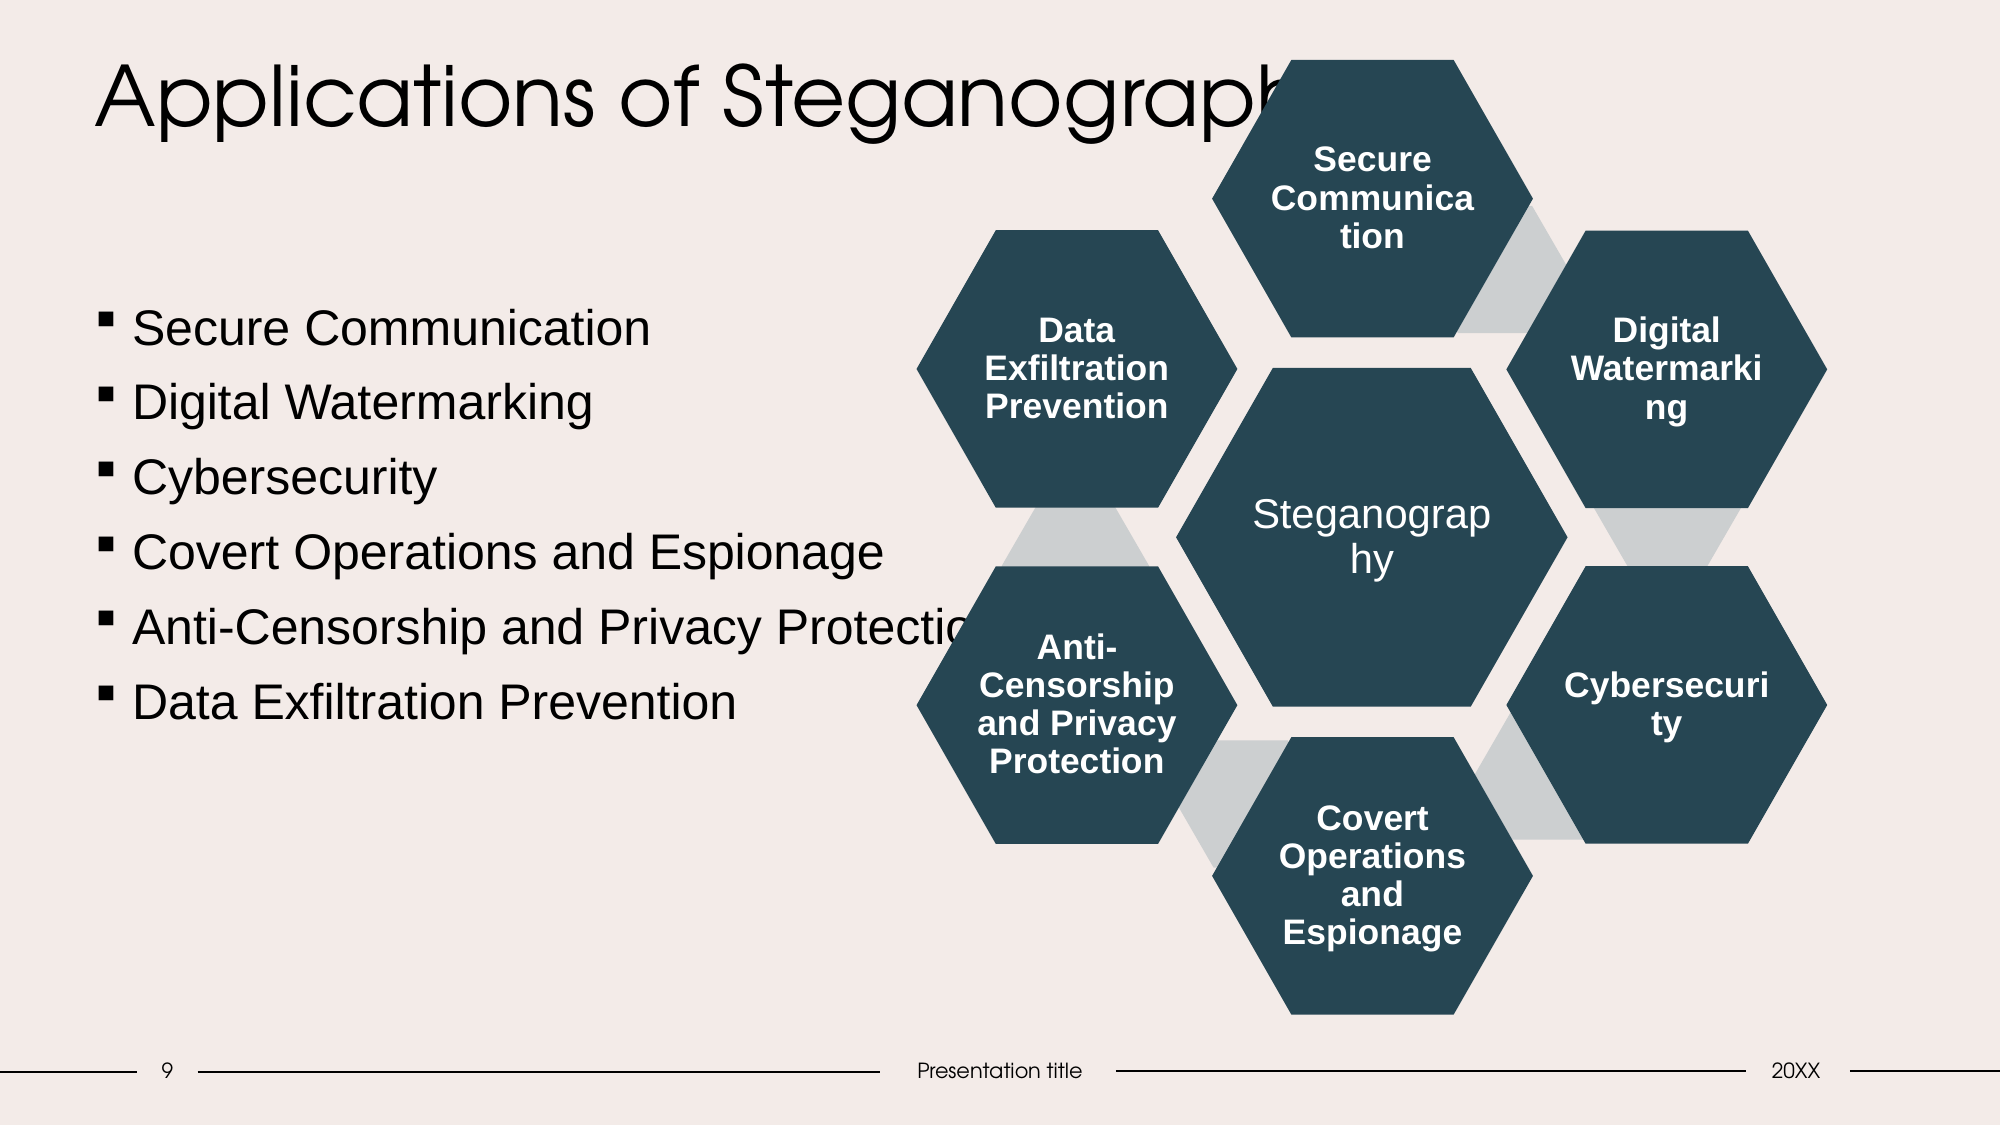

# Applications of Steganography
Steganography
Secure Communication
Digital Watermarking
Cybersecurity
Covert Operations and Espionage
Anti-Censorship and Privacy Protection
Data Exfiltration Prevention
Secure Communication
Digital Watermarking
Cybersecurity
Covert Operations and Espionage
Anti-Censorship and Privacy Protection
Data Exfiltration Prevention
9
Presentation title
20XX